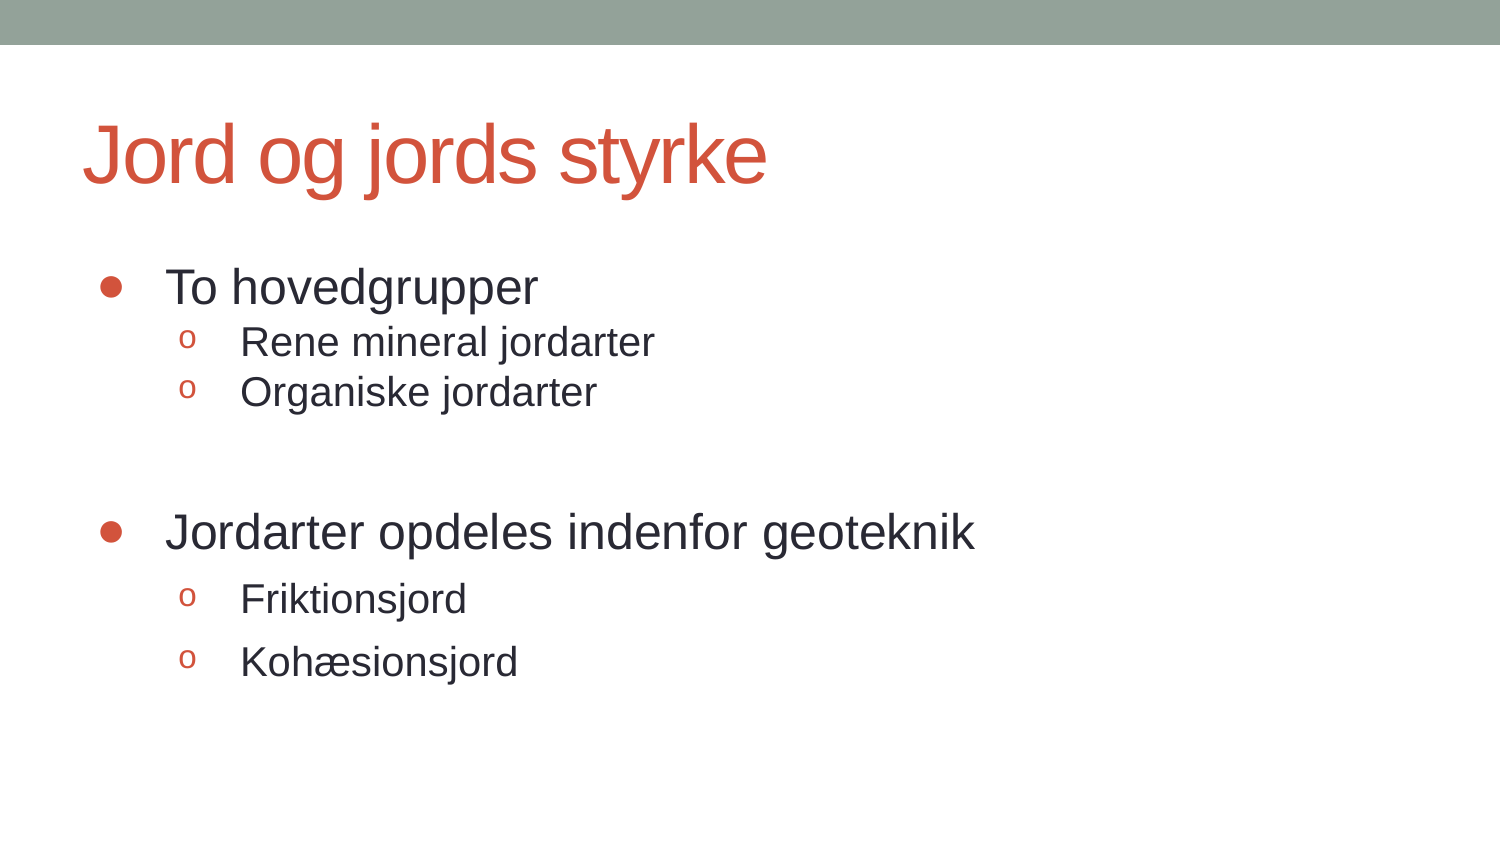

# Jord og jords styrke
To hovedgrupper
Rene mineral jordarter
Organiske jordarter

Jordarter opdeles indenfor geoteknik
Friktionsjord
Kohæsionsjord